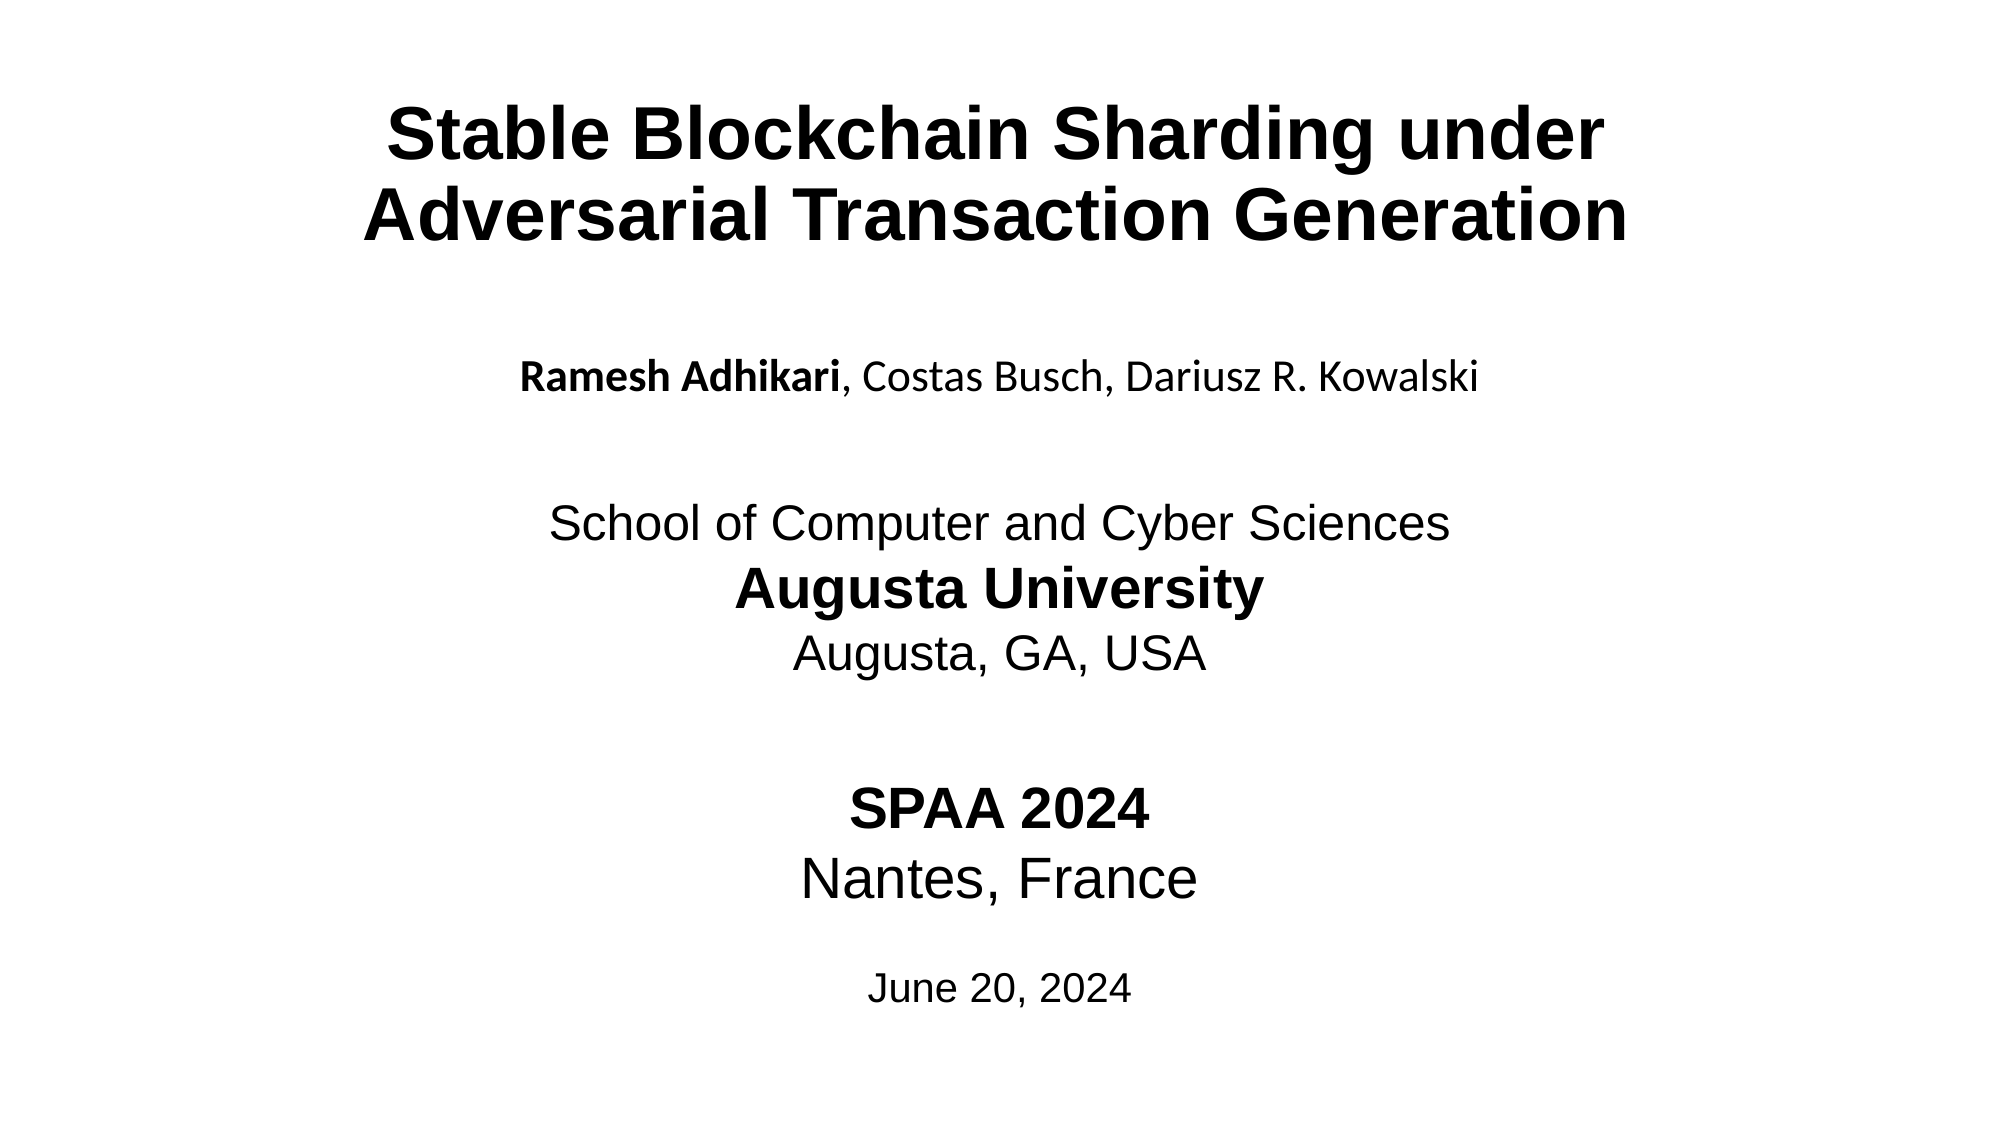

# Stable Blockchain Sharding under Adversarial Transaction Generation

Ramesh Adhikari, Costas Busch, Dariusz R. Kowalski

School of Computer and Cyber Sciences
Augusta University
Augusta, GA, USA
SPAA 2024
Nantes, France

June 20, 2024